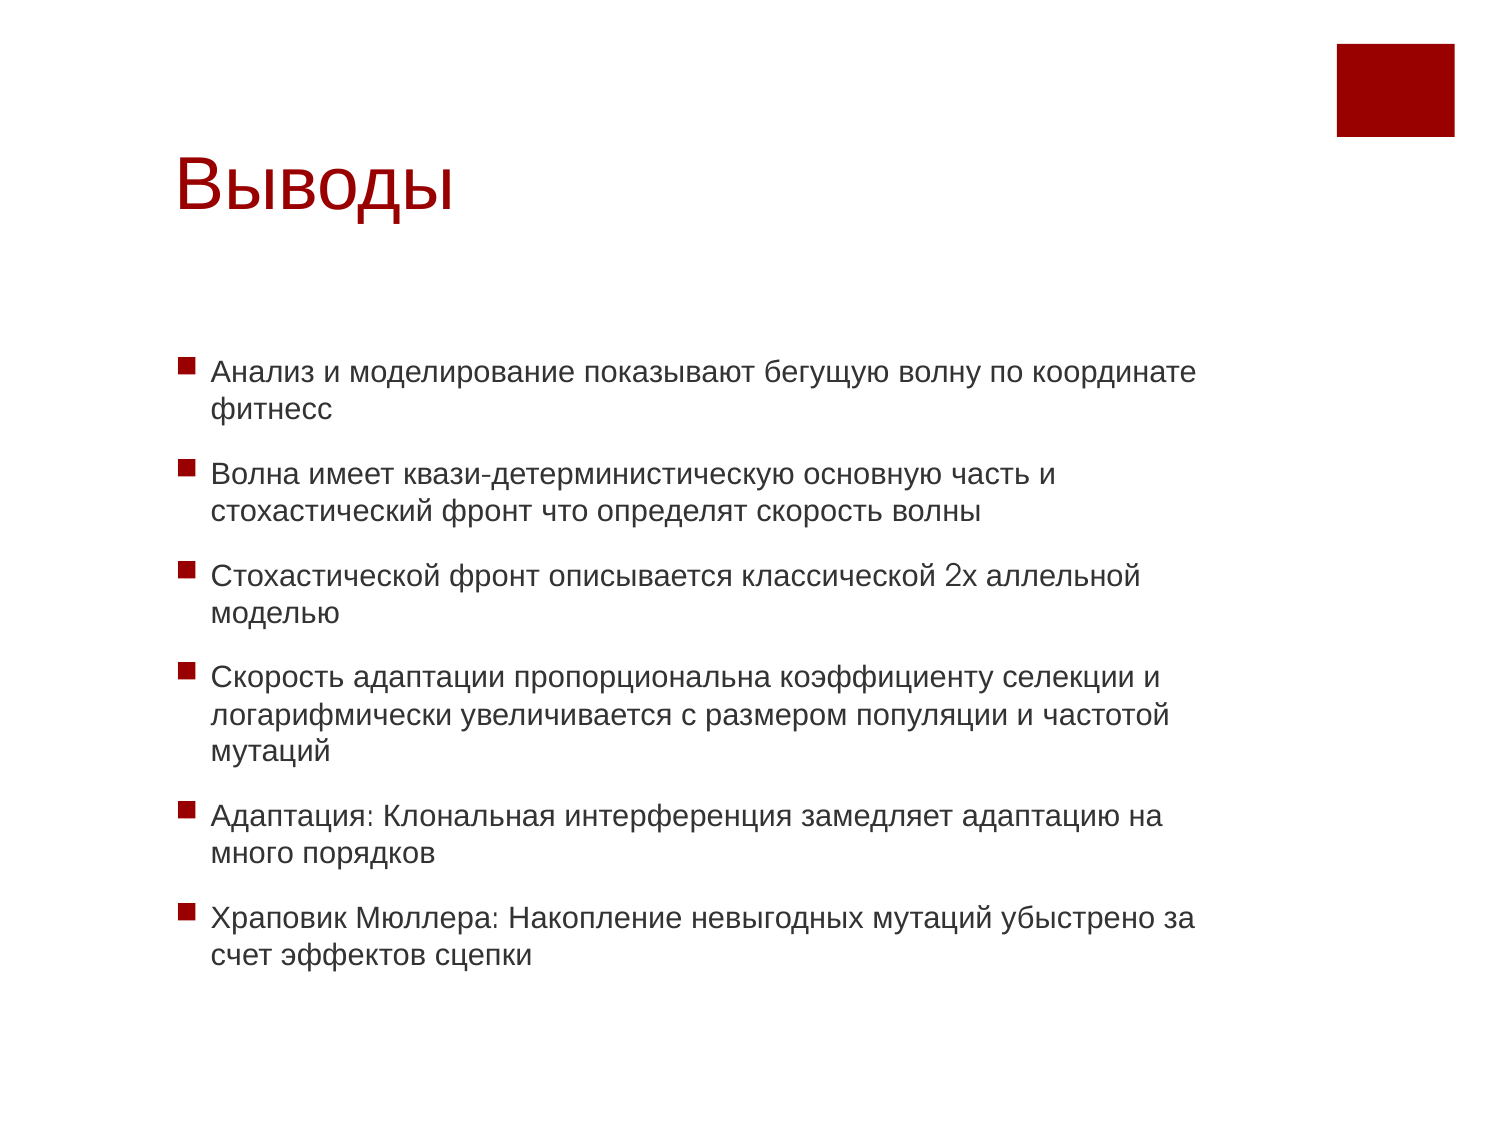

Выводы
Анализ и моделирование показывают бегущую волну по координате фитнесс
Волна имеет квази-детерминистическую основную часть и стохастический фронт что определят скорость волны
Стохастической фронт описывается классической 2х аллельной моделью
Скорость адаптации пропорциональна коэффициенту селекции и логарифмически увеличивается с размером популяции и частотой мутаций
Адаптация: Клональная интерференция замедляет адаптацию на много порядков
Храповик Мюллера: Накопление невыгодных мутаций убыстрено за счет эффектов сцепки